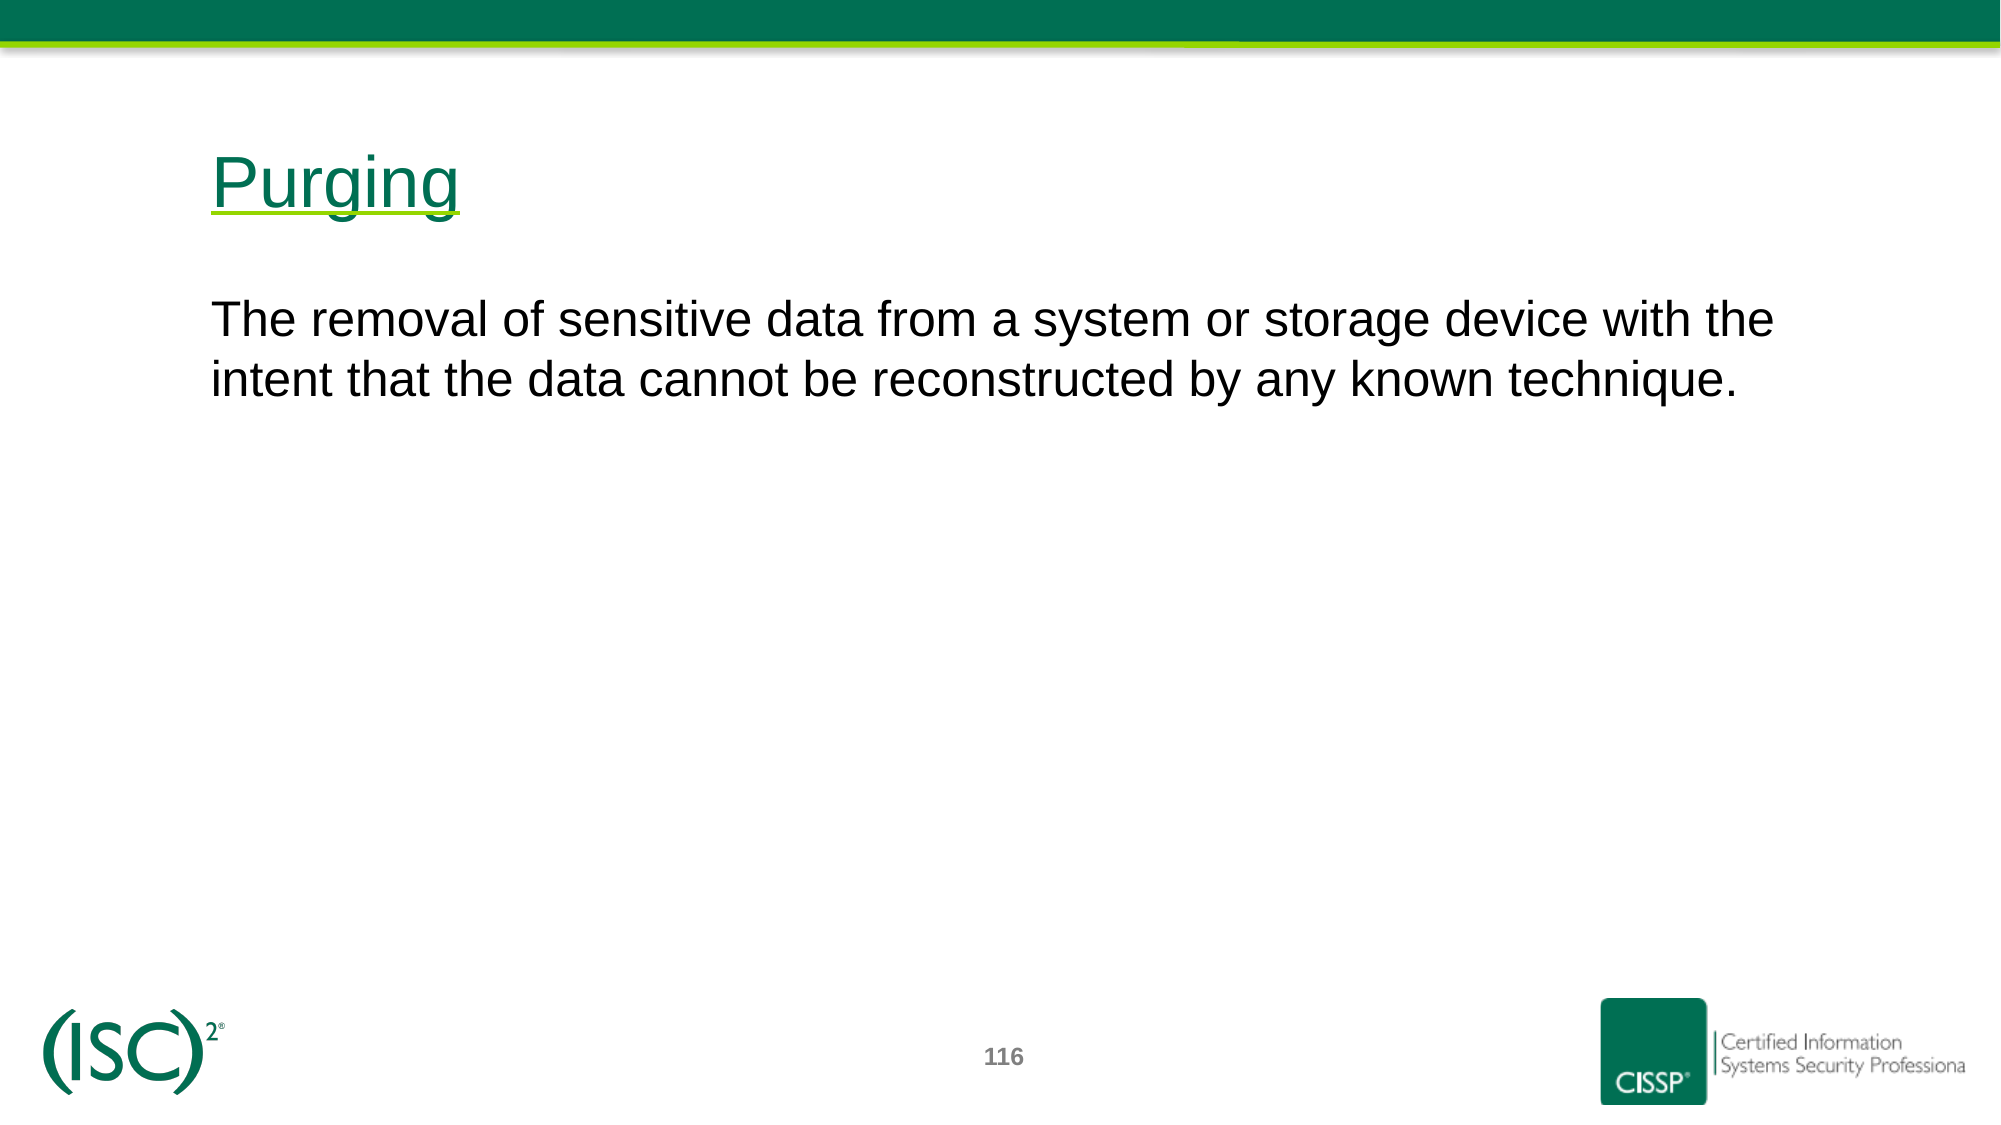

# Purging
The removal of sensitive data from a system or storage device with the intent that the data cannot be reconstructed by any known technique.